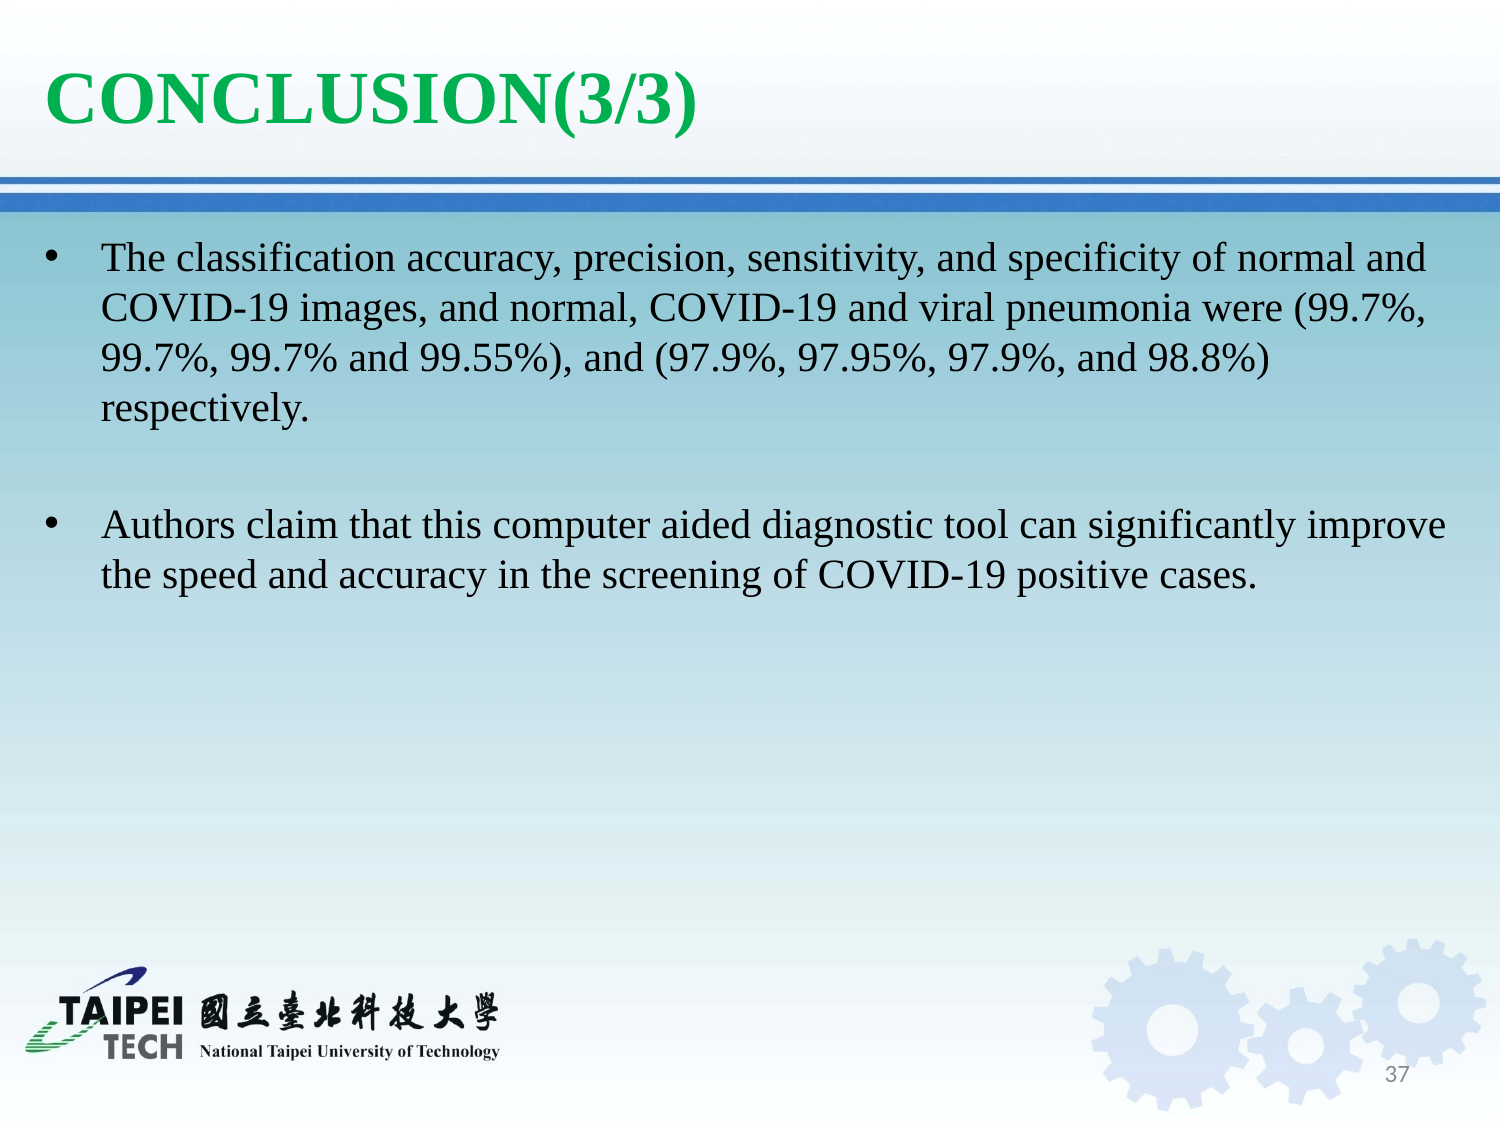

# CONCLUSION(3/3)
The classification accuracy, precision, sensitivity, and specificity of normal and COVID-19 images, and normal, COVID-19 and viral pneumonia were (99.7%, 99.7%, 99.7% and 99.55%), and (97.9%, 97.95%, 97.9%, and 98.8%) respectively.

Authors claim that this computer aided diagnostic tool can significantly improve the speed and accuracy in the screening of COVID-19 positive cases.
37